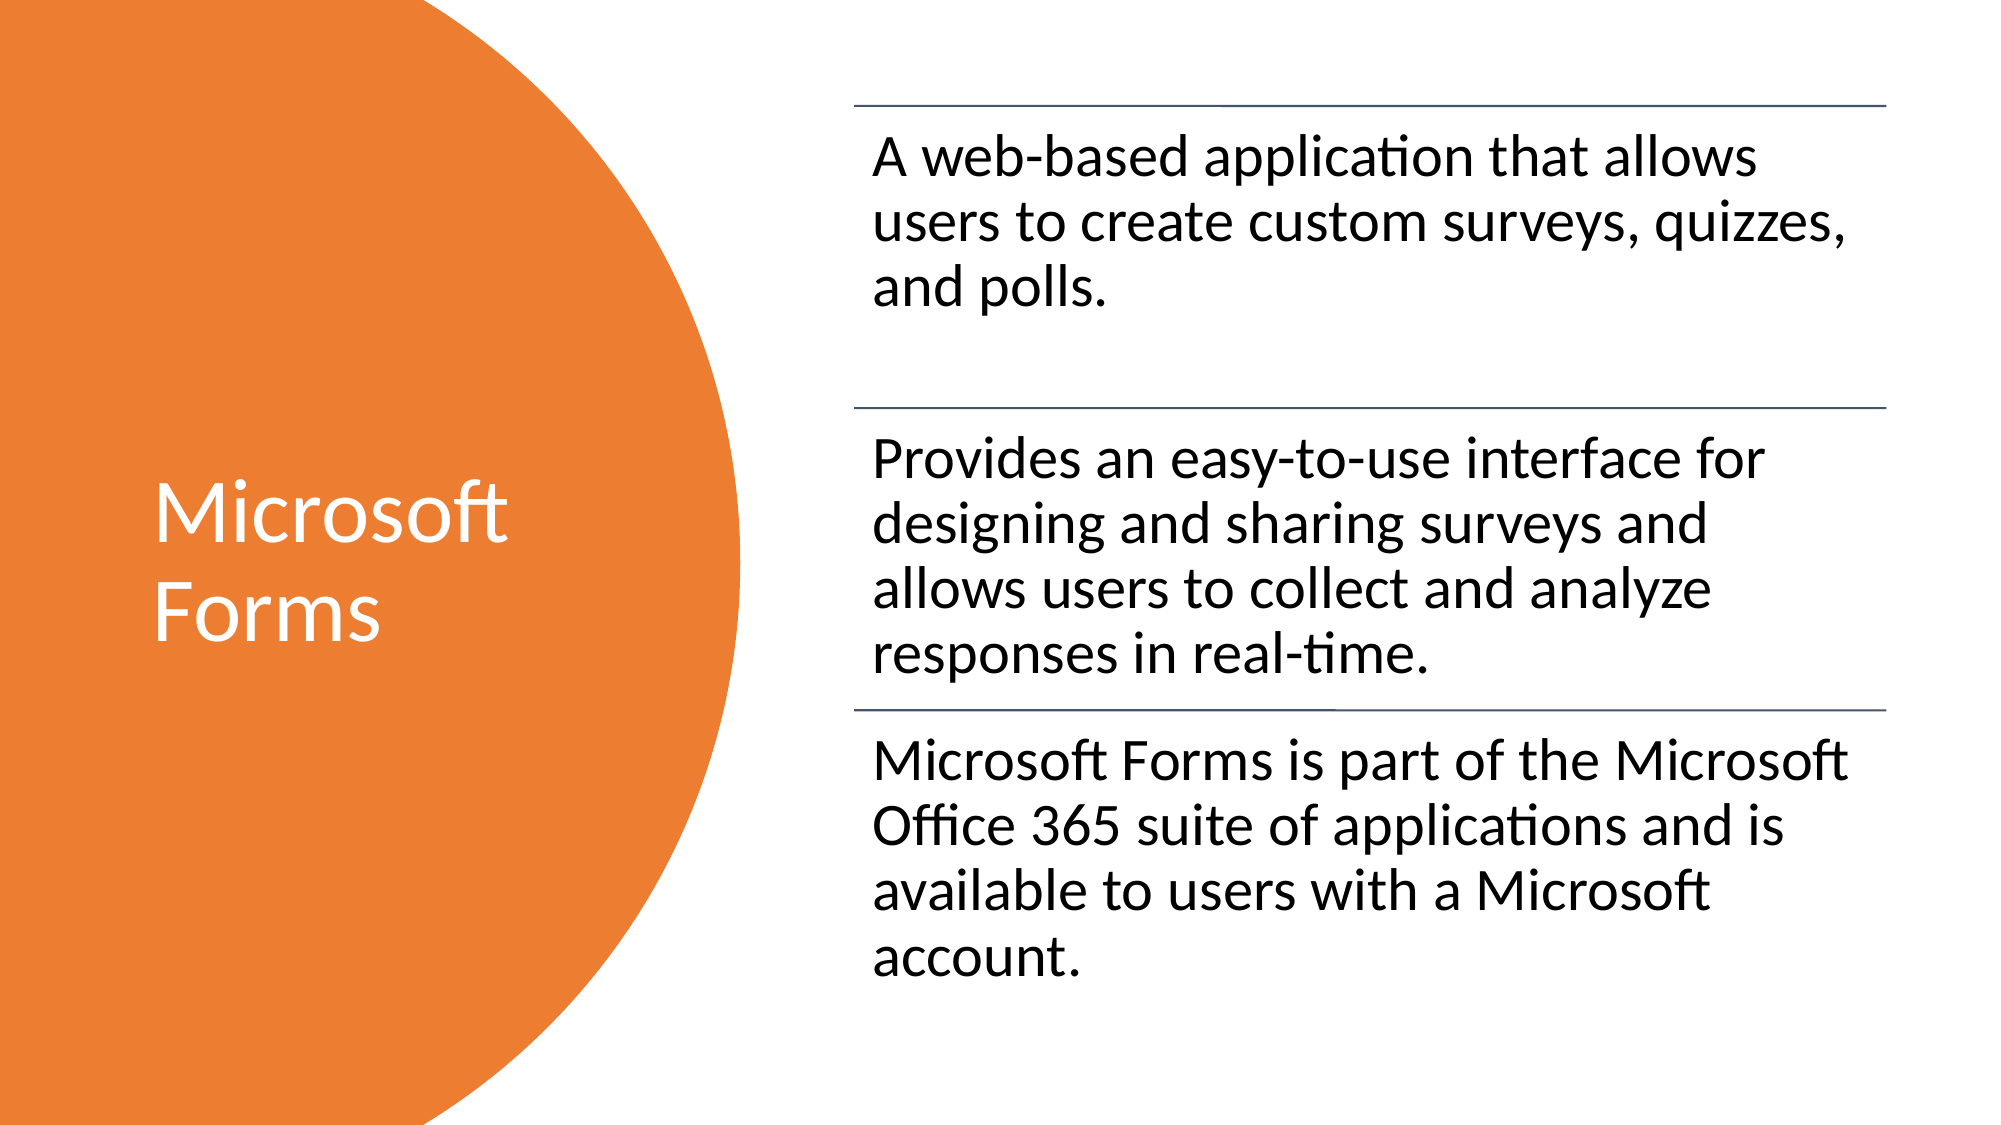

A web-based application that allows users to create custom surveys, quizzes, and polls.
Provides an easy-to-use interface for designing and sharing surveys and allows users to collect and analyze responses in real-time.
Microsoft Forms is part of the Microsoft Office 365 suite of applications and is available to users with a Microsoft account.
# Microsoft Forms